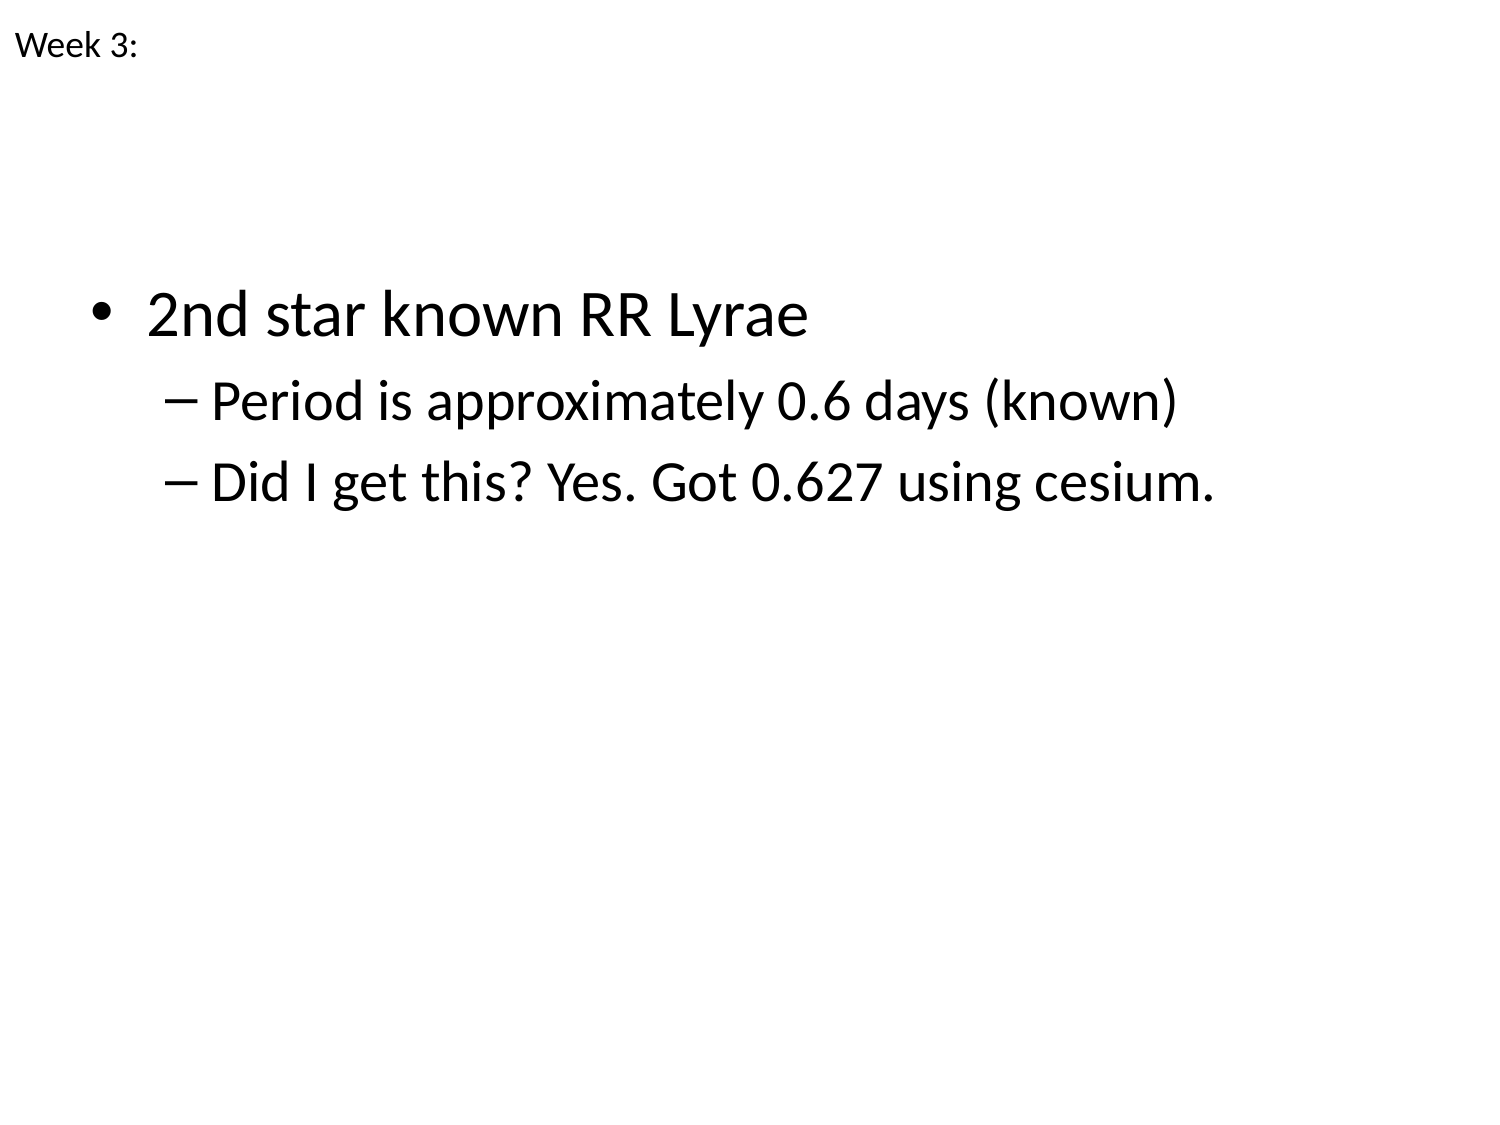

Week 3:
2nd star known RR Lyrae
Period is approximately 0.6 days (known)
Did I get this? Yes. Got 0.627 using cesium.